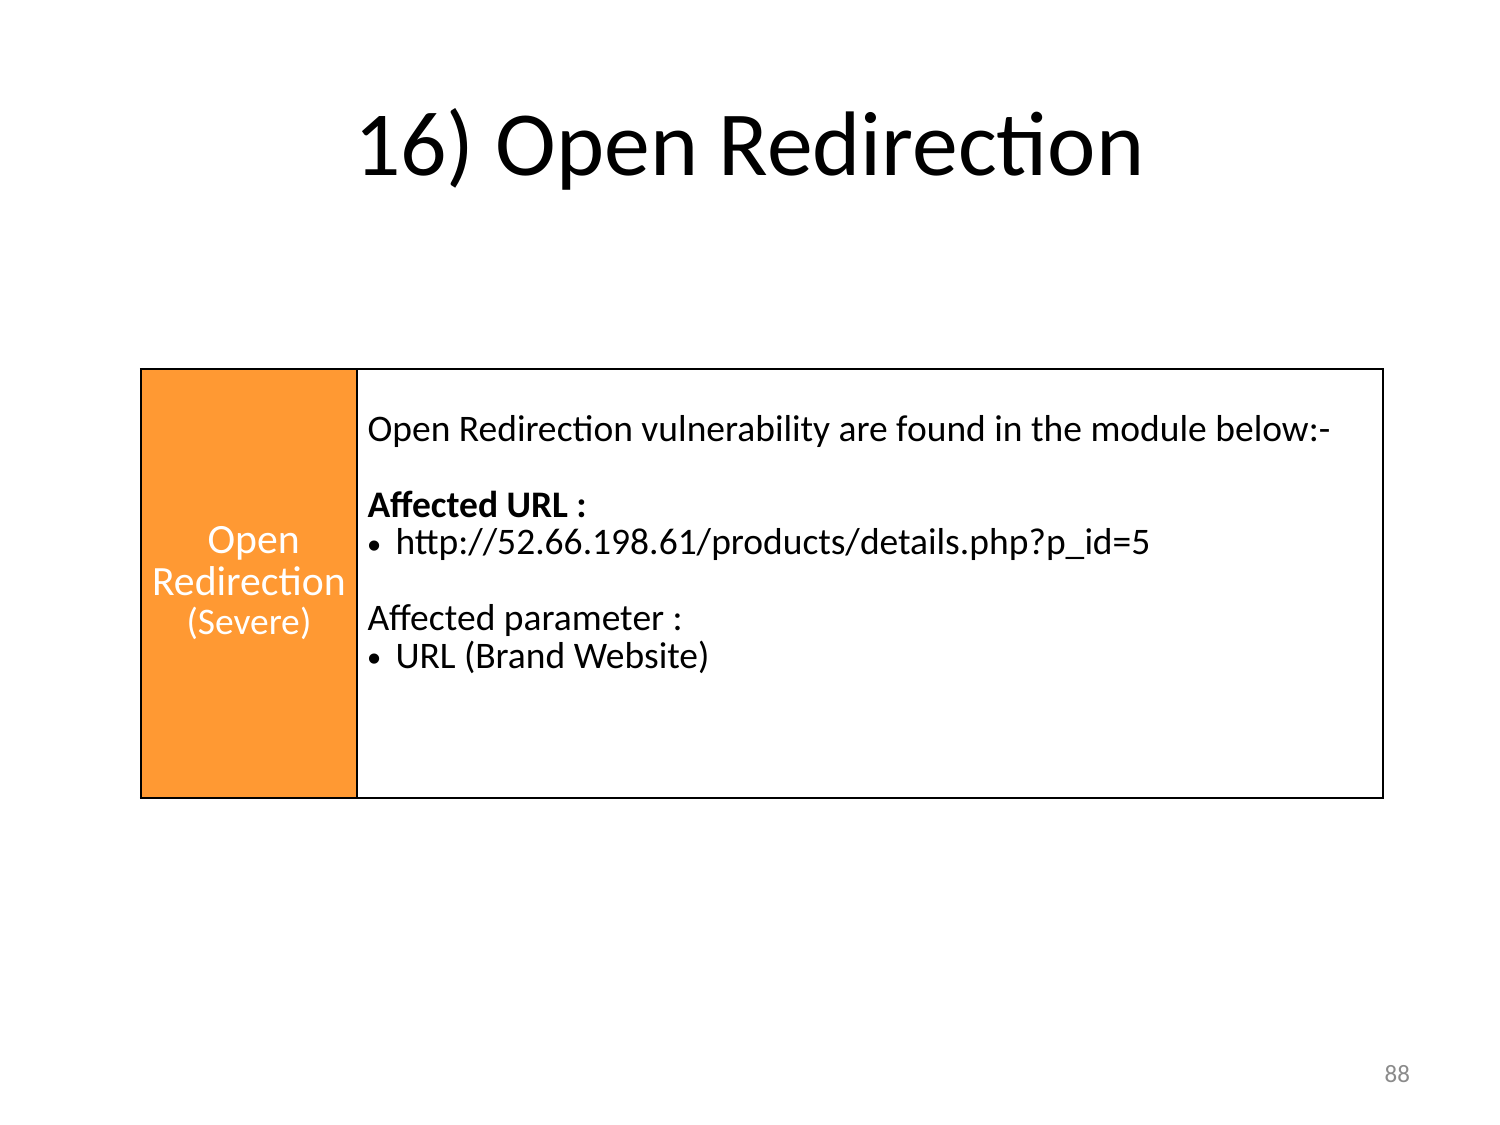

# 16) Open Redirection
|  |  |
| --- | --- |
| Open Redirection(Severe) | Open Redirection vulnerability are found in the module below:- Affected URL : http://52.66.198.61/products/details.php?p\_id=5 Affected parameter : URL (Brand Website) |
88